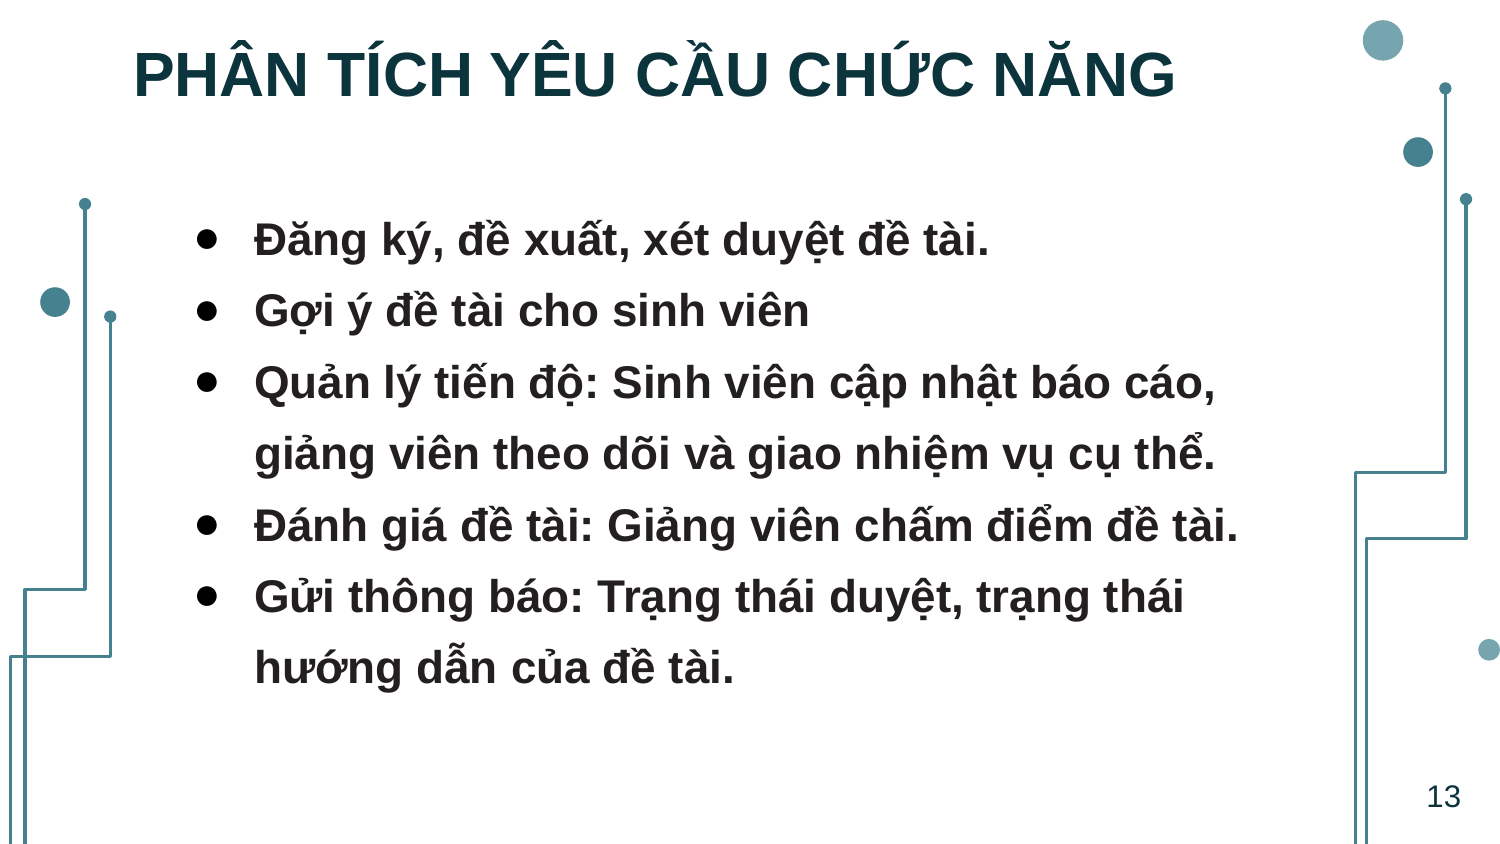

# PHÂN TÍCH YÊU CẦU CHỨC NĂNG
Đăng ký, đề xuất, xét duyệt đề tài.
Gợi ý đề tài cho sinh viên
Quản lý tiến độ: Sinh viên cập nhật báo cáo, giảng viên theo dõi và giao nhiệm vụ cụ thể.
Đánh giá đề tài: Giảng viên chấm điểm đề tài.
Gửi thông báo: Trạng thái duyệt, trạng thái hướng dẫn của đề tài.
13